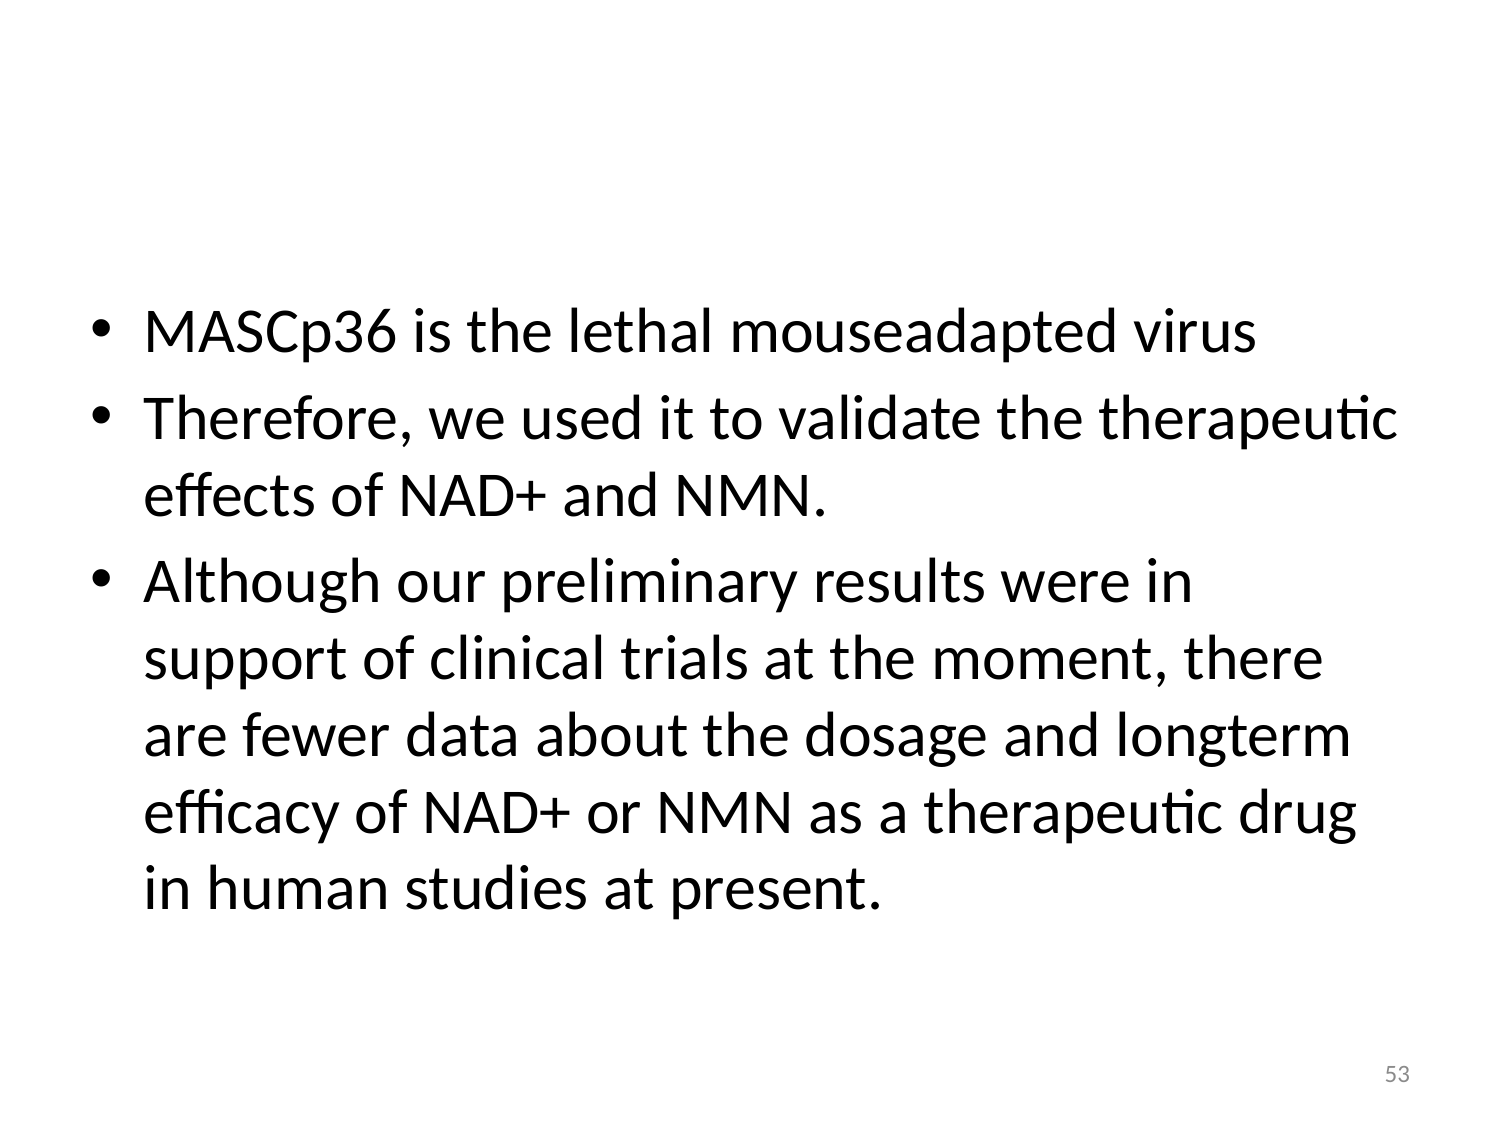

MASCp36 is the lethal mouseadapted virus
Therefore, we used it to validate the therapeutic effects of NAD+ and NMN.
Although our preliminary results were in support of clinical trials at the moment, there are fewer data about the dosage and longterm efficacy of NAD+ or NMN as a therapeutic drug in human studies at present.
53